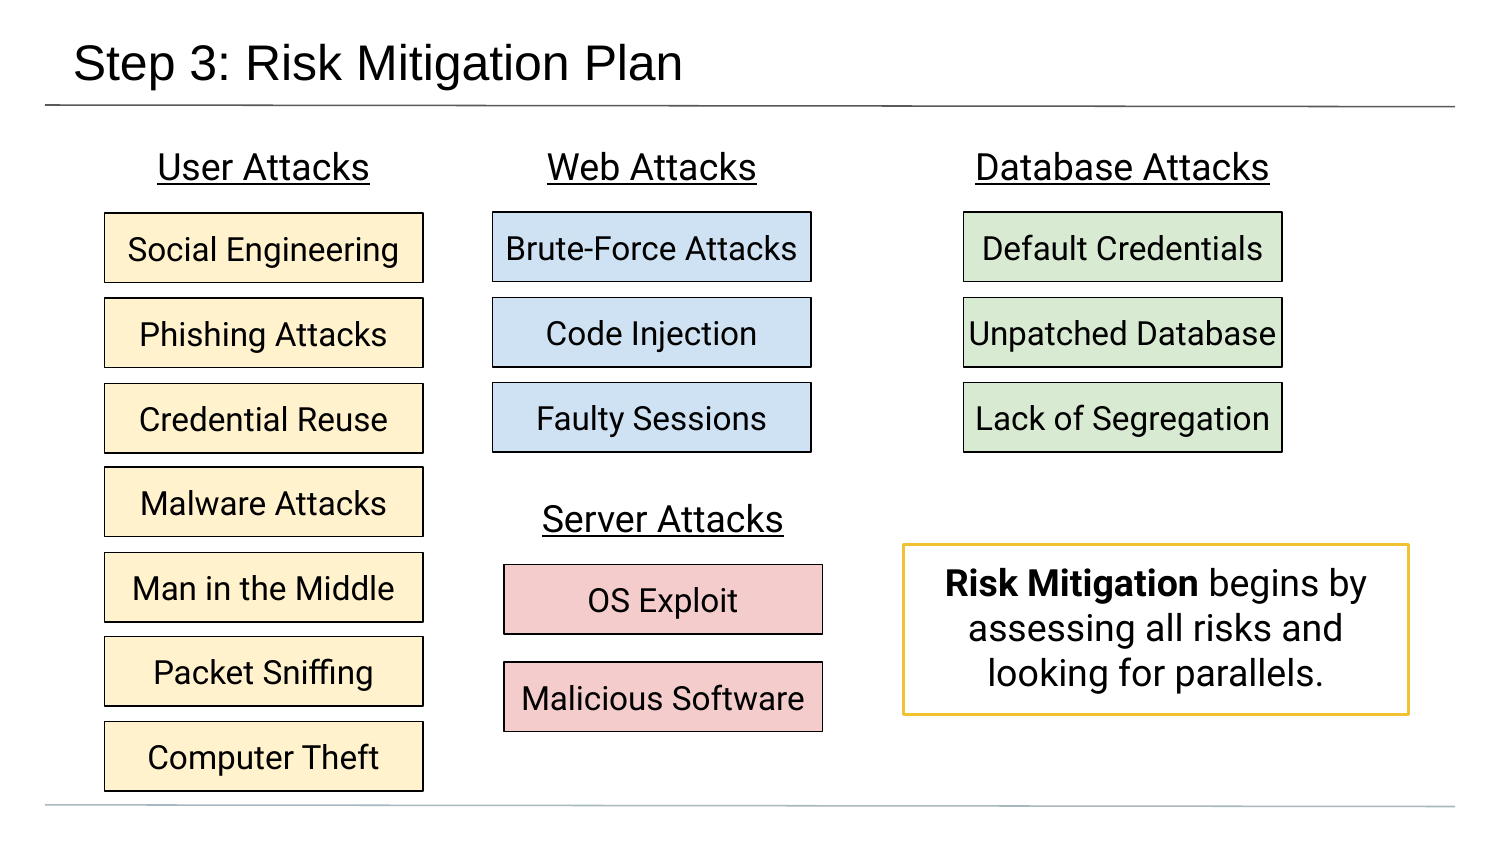

# Step 3: Risk Mitigation Plan
User Attacks
Web Attacks
Database Attacks
Brute-Force Attacks
Default Credentials
Social Engineering
Code Injection
Unpatched Database
Phishing Attacks
Faulty Sessions
Lack of Segregation
Credential Reuse
Malware Attacks
Server Attacks
Risk Mitigation begins by assessing all risks and looking for parallels.
Man in the Middle
OS Exploit
Packet Sniffing
Malicious Software
Computer Theft